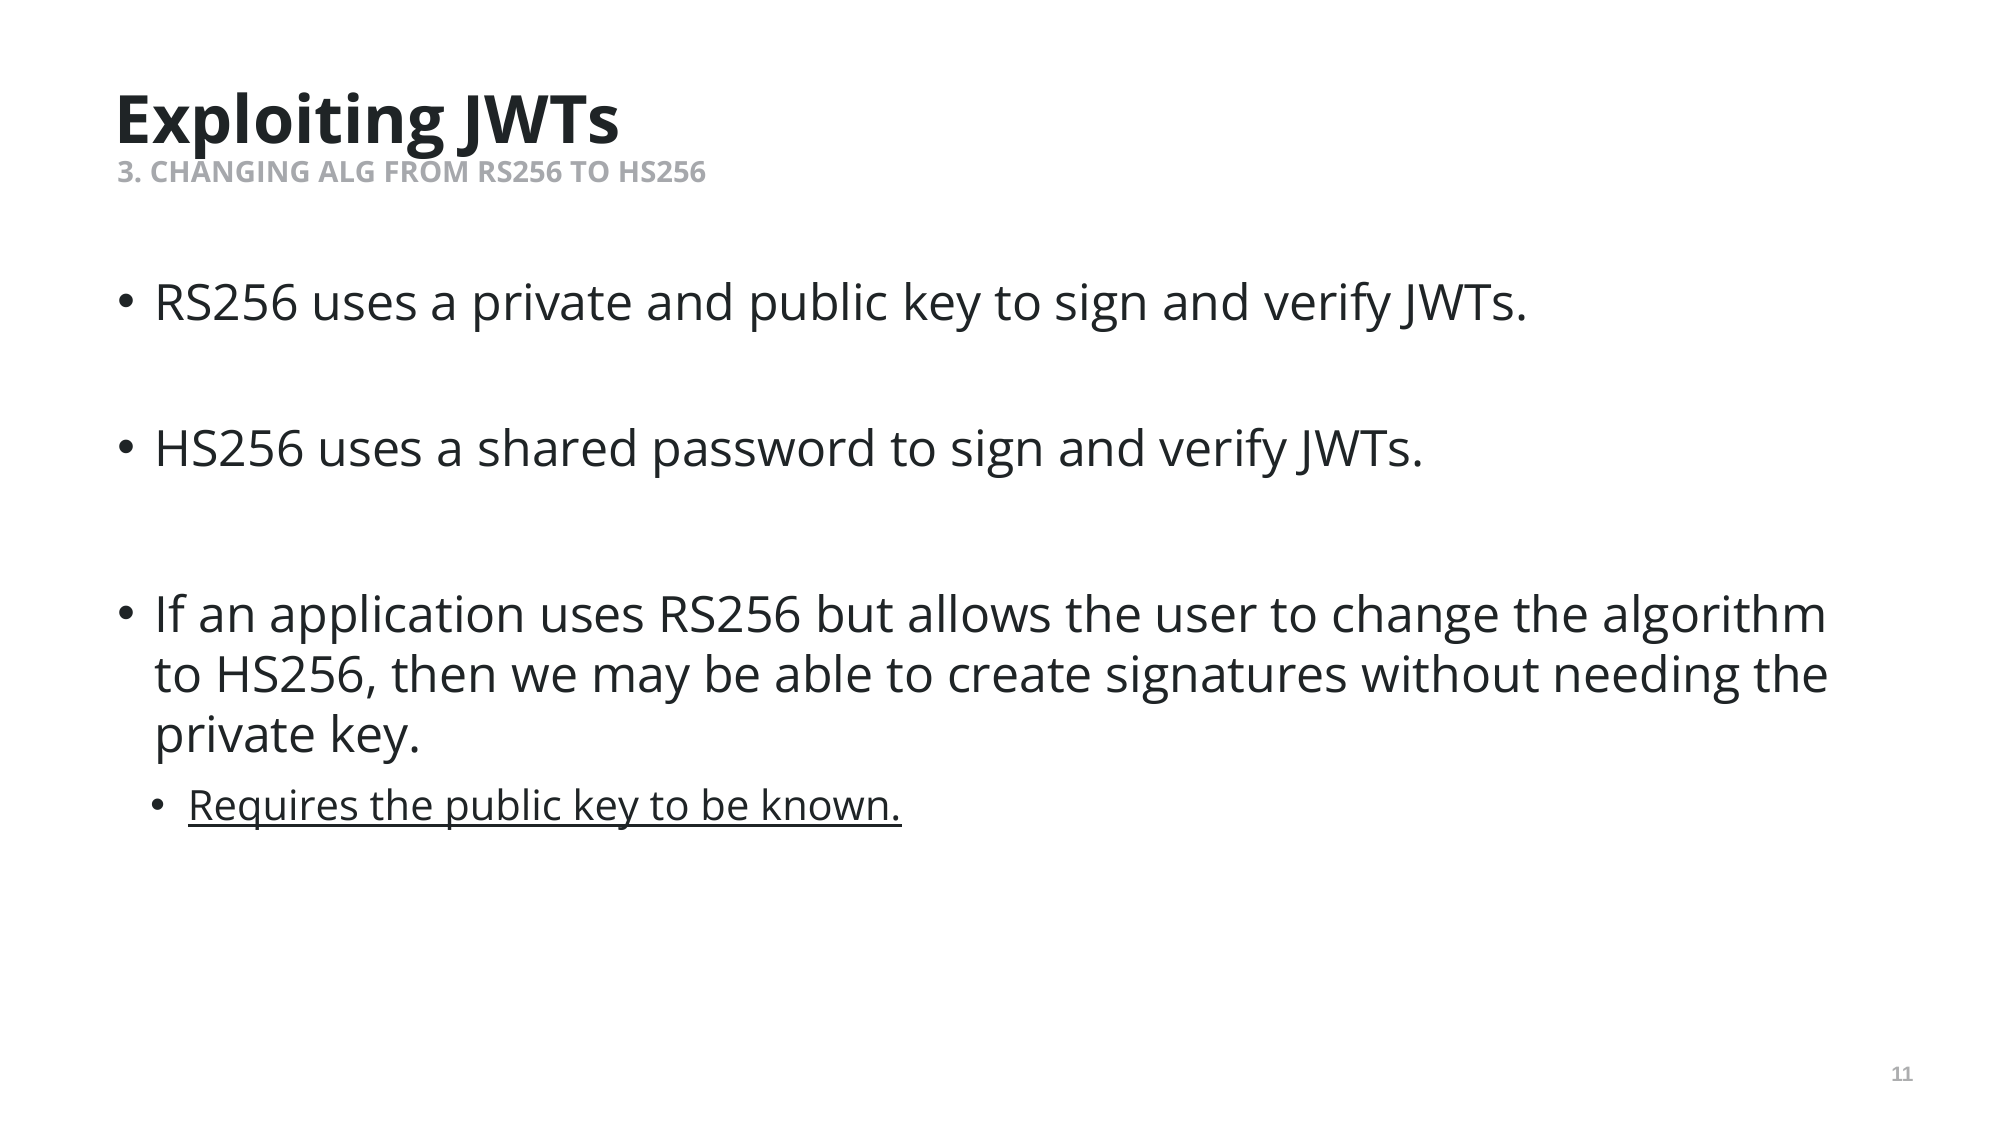

Exploiting JWTs
# 3. Changing Alg from RS256 to HS256
RS256 uses a private and public key to sign and verify JWTs.

HS256 uses a shared password to sign and verify JWTs.

If an application uses RS256 but allows the user to change the algorithm to HS256, then we may be able to create signatures without needing the private key.
Requires the public key to be known.